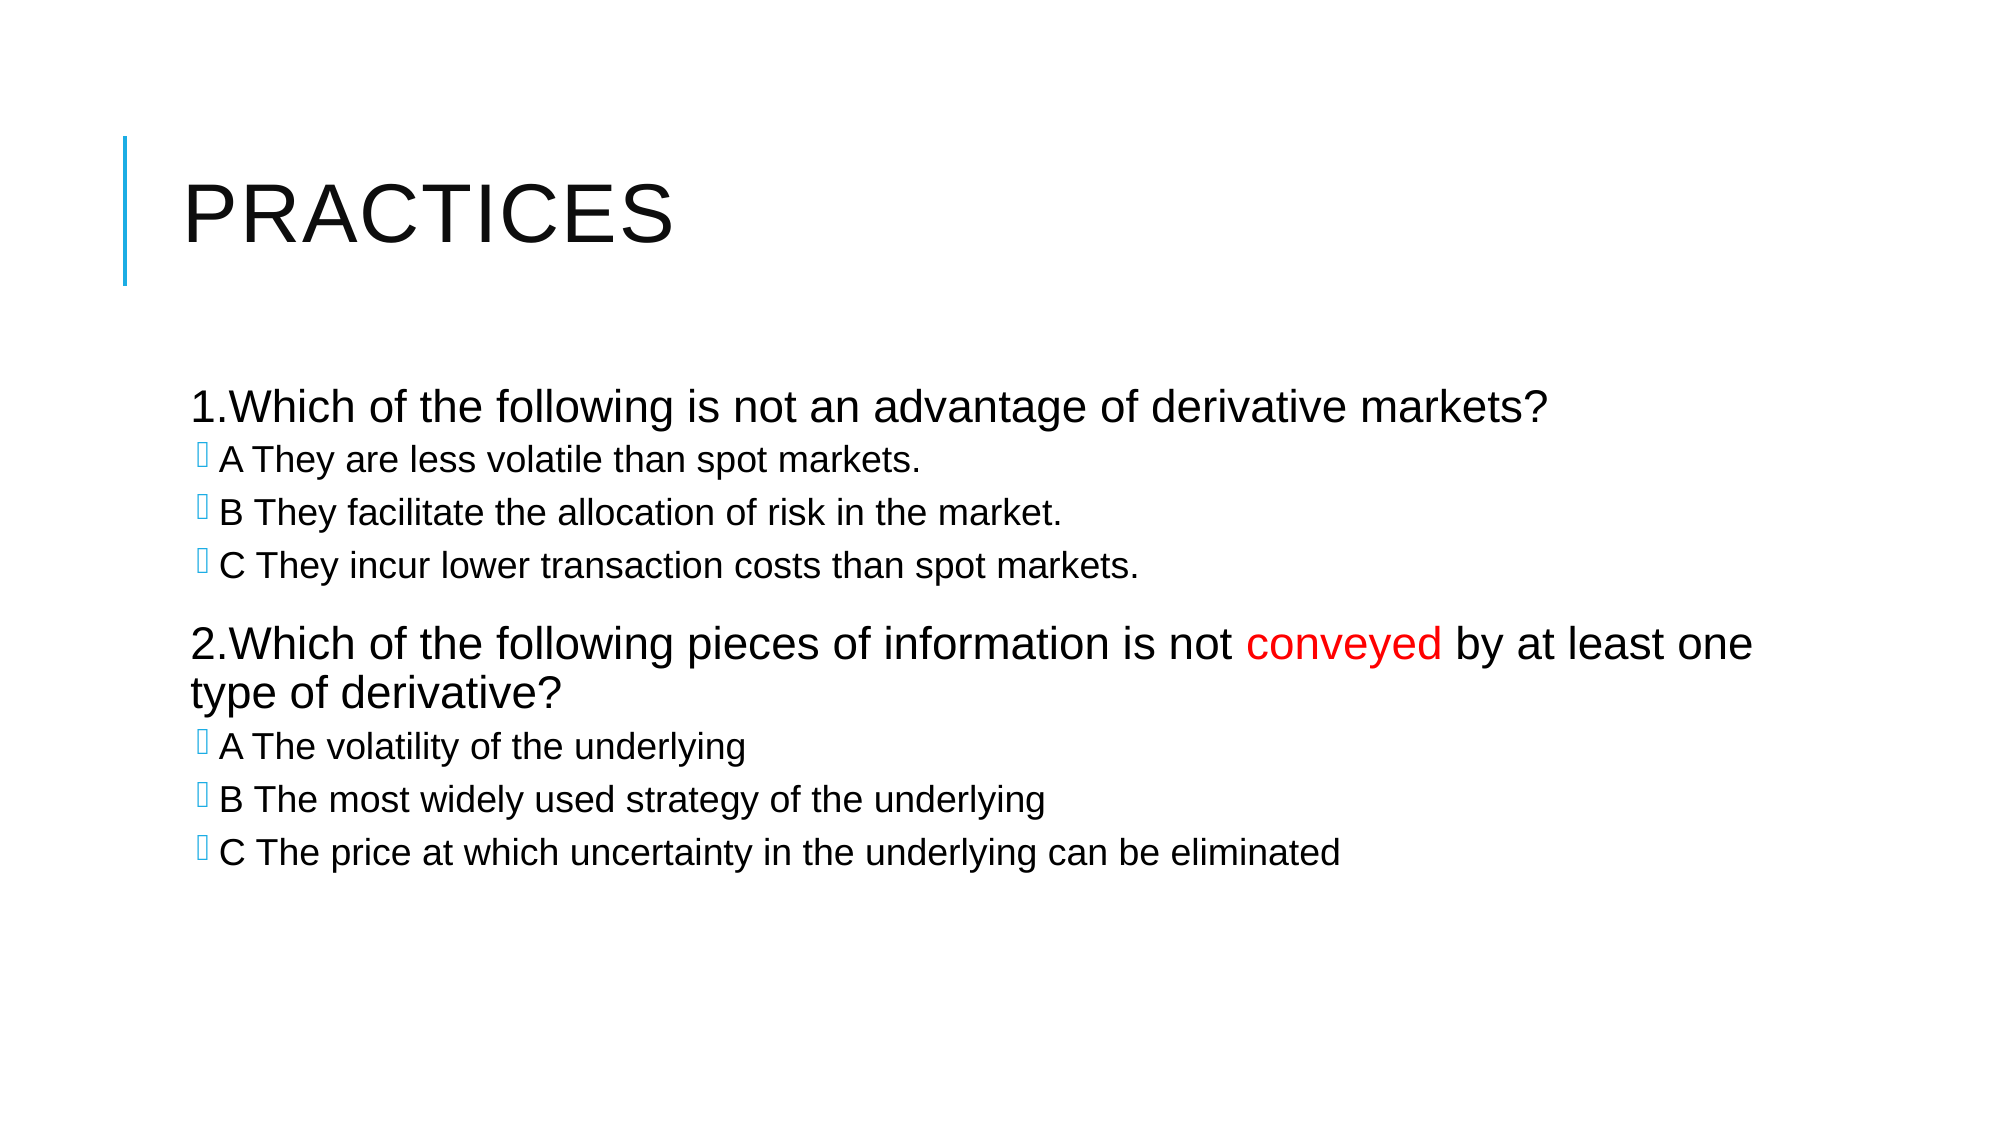

# Practices
1.Which of the following is not an advantage of derivative markets?
A They are less volatile than spot markets.
B They facilitate the allocation of risk in the market.
C They incur lower transaction costs than spot markets.
2.Which of the following pieces of information is not conveyed by at least one type of derivative?
A The volatility of the underlying
B The most widely used strategy of the underlying
C The price at which uncertainty in the underlying can be eliminated